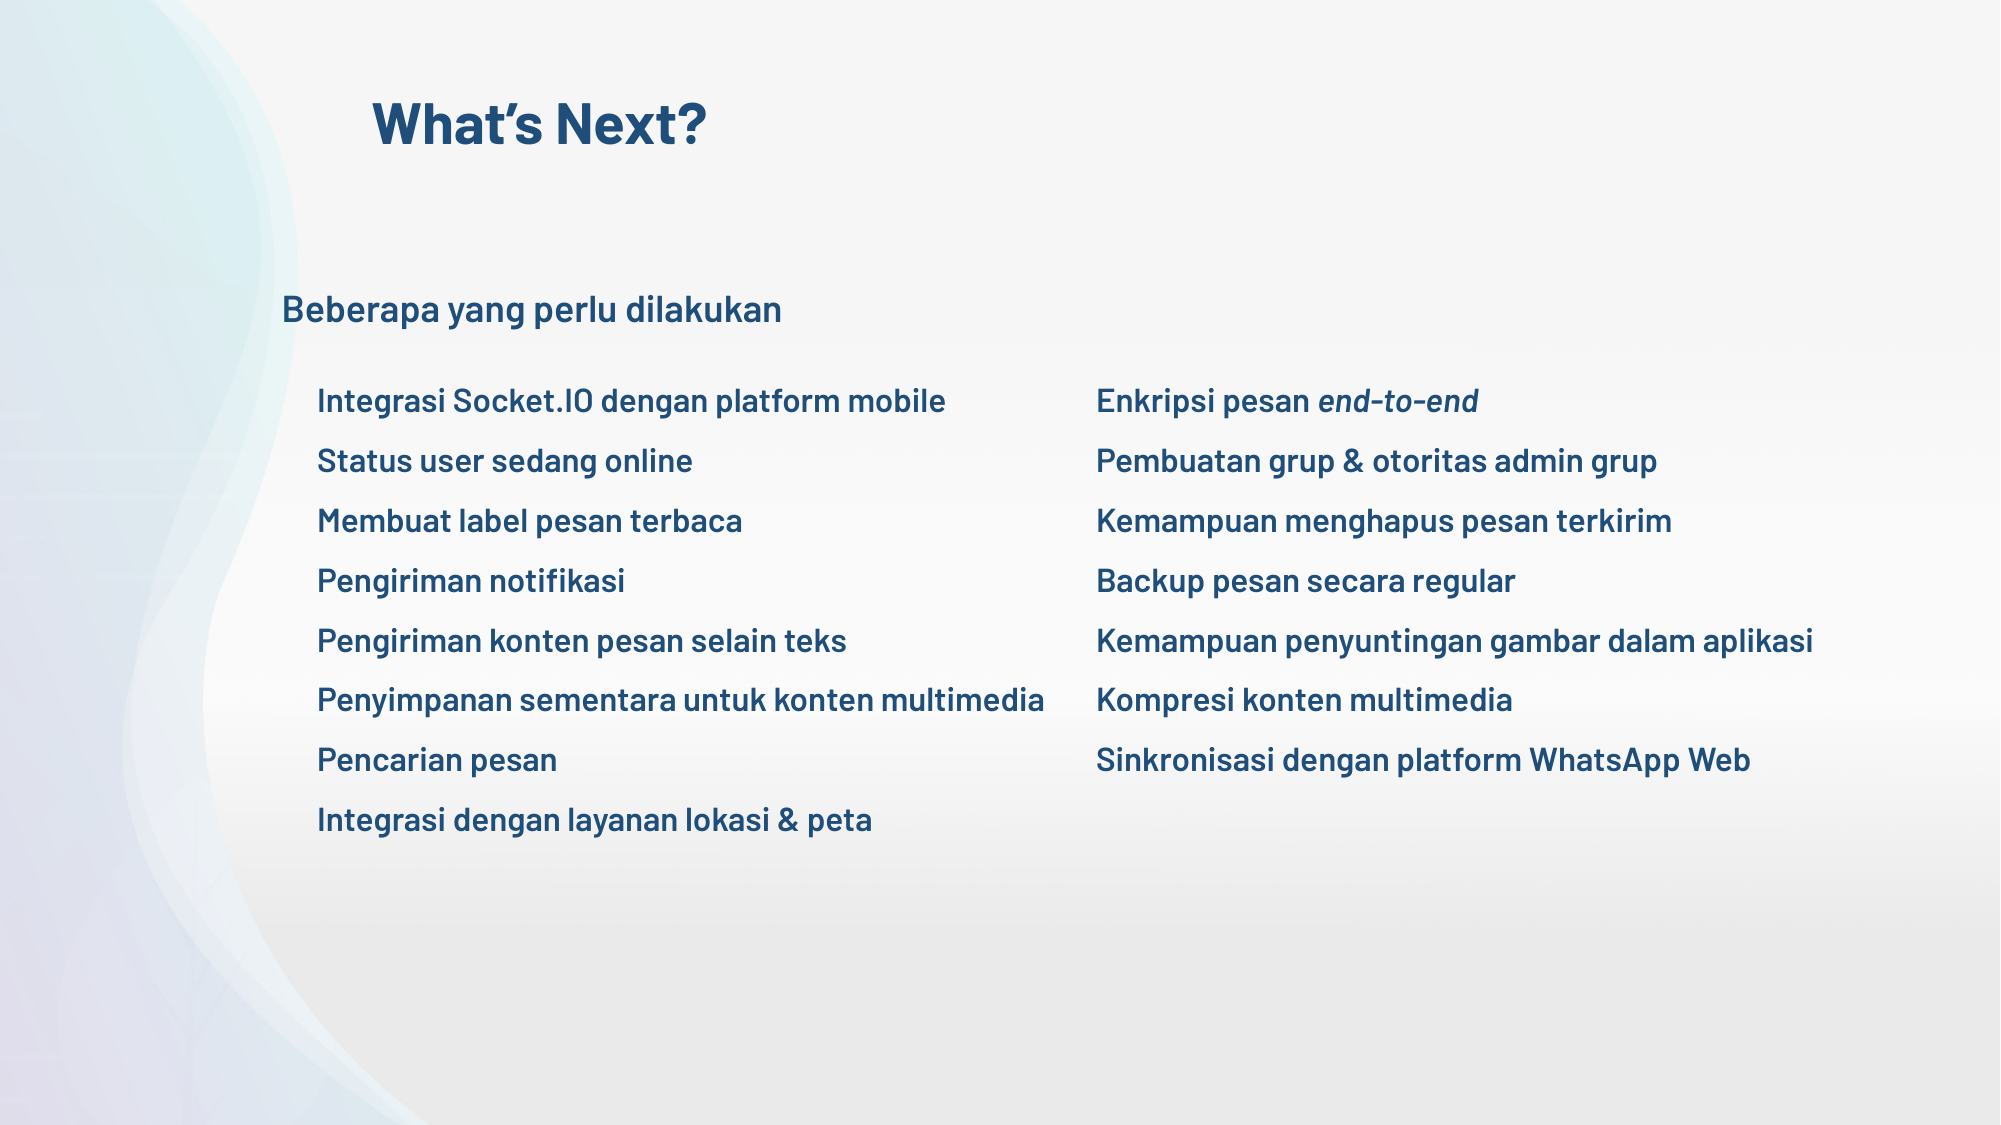

What’s Next?
Beberapa yang perlu dilakukan
Integrasi Socket.IO dengan platform mobile
Status user sedang online
Membuat label pesan terbaca
Pengiriman notifikasi
Pengiriman konten pesan selain teks
Penyimpanan sementara untuk konten multimedia
Pencarian pesan
Integrasi dengan layanan lokasi & peta
Enkripsi pesan end-to-end
Pembuatan grup & otoritas admin grup
Kemampuan menghapus pesan terkirim
Backup pesan secara regular
Kemampuan penyuntingan gambar dalam aplikasi
Kompresi konten multimedia
Sinkronisasi dengan platform WhatsApp Web